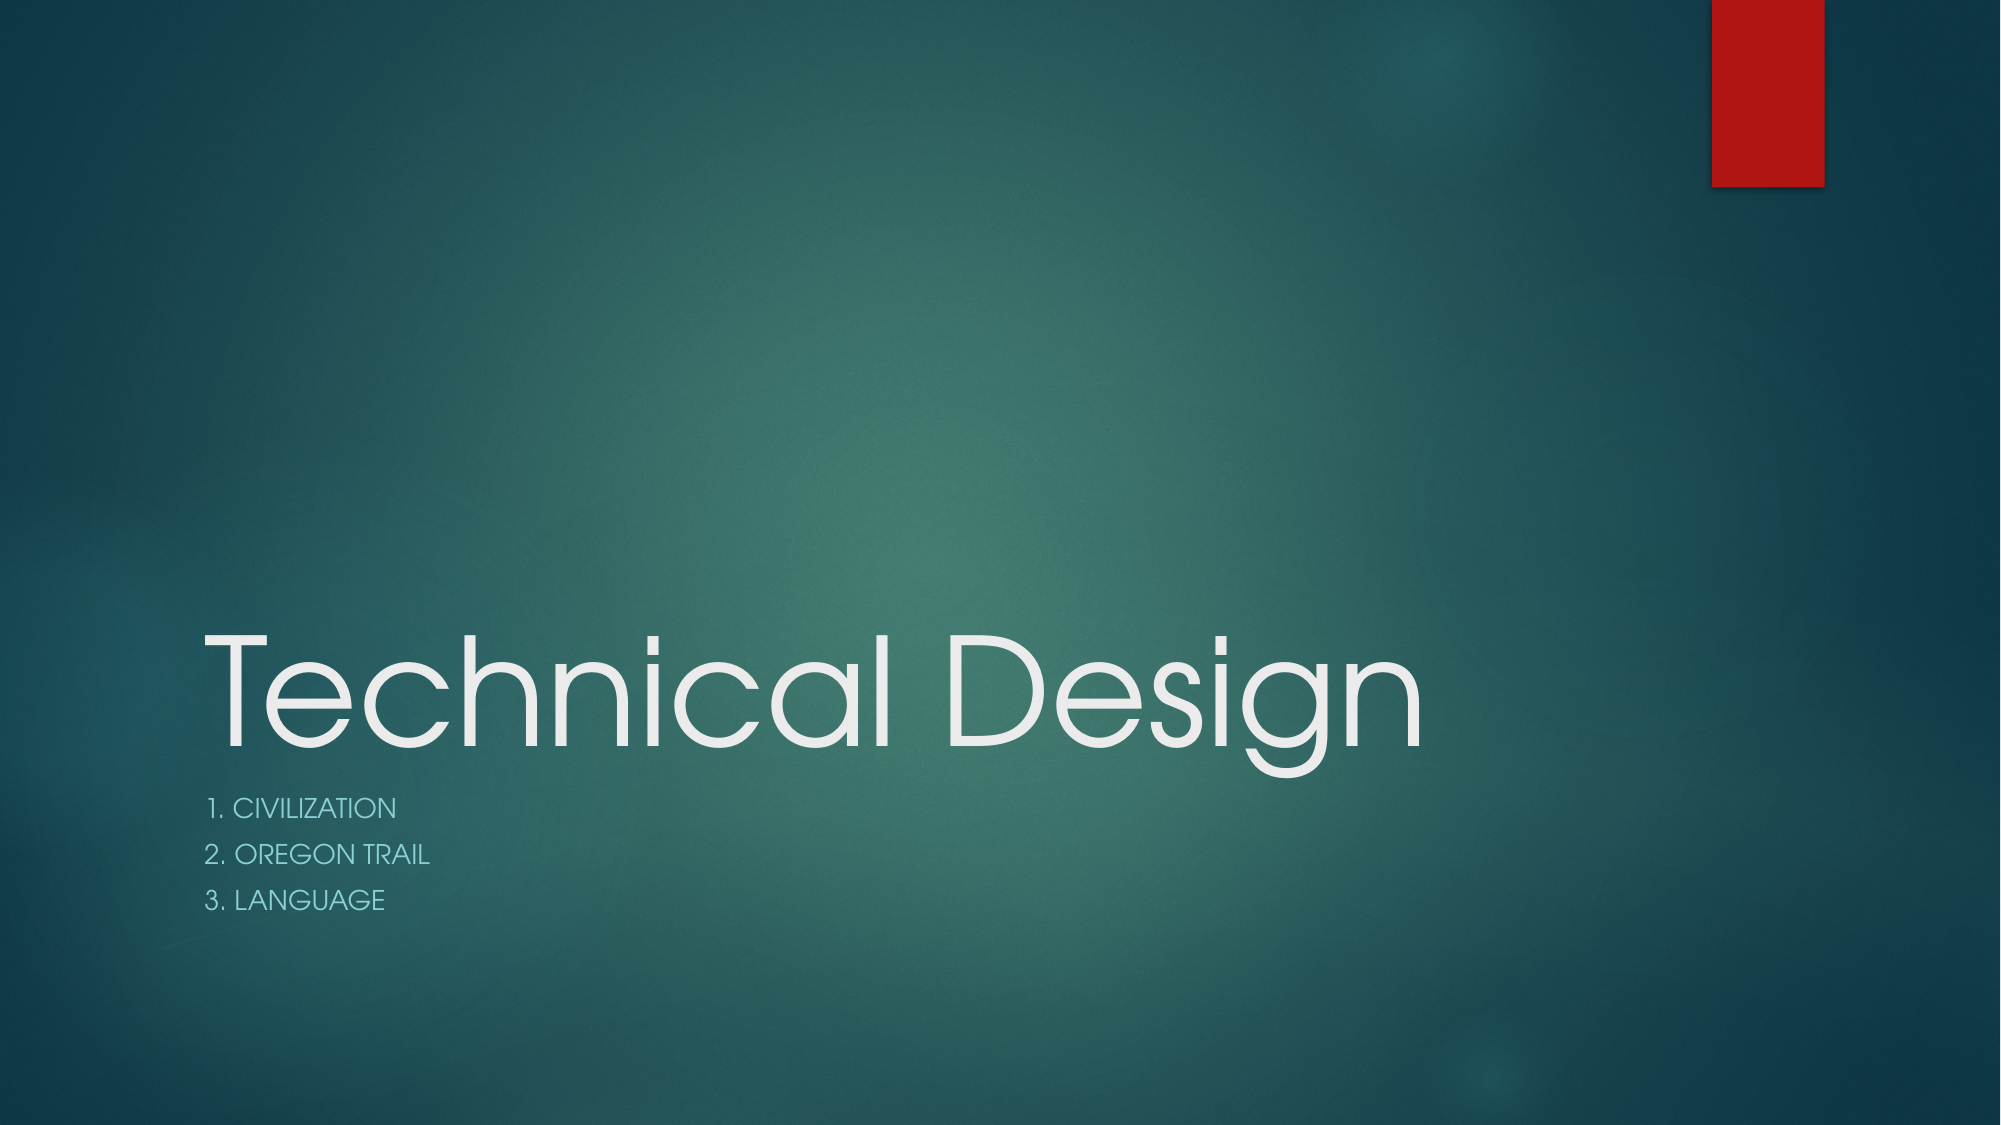

# Technical Design
1. Civilization
2. Oregon Trail
3. Language